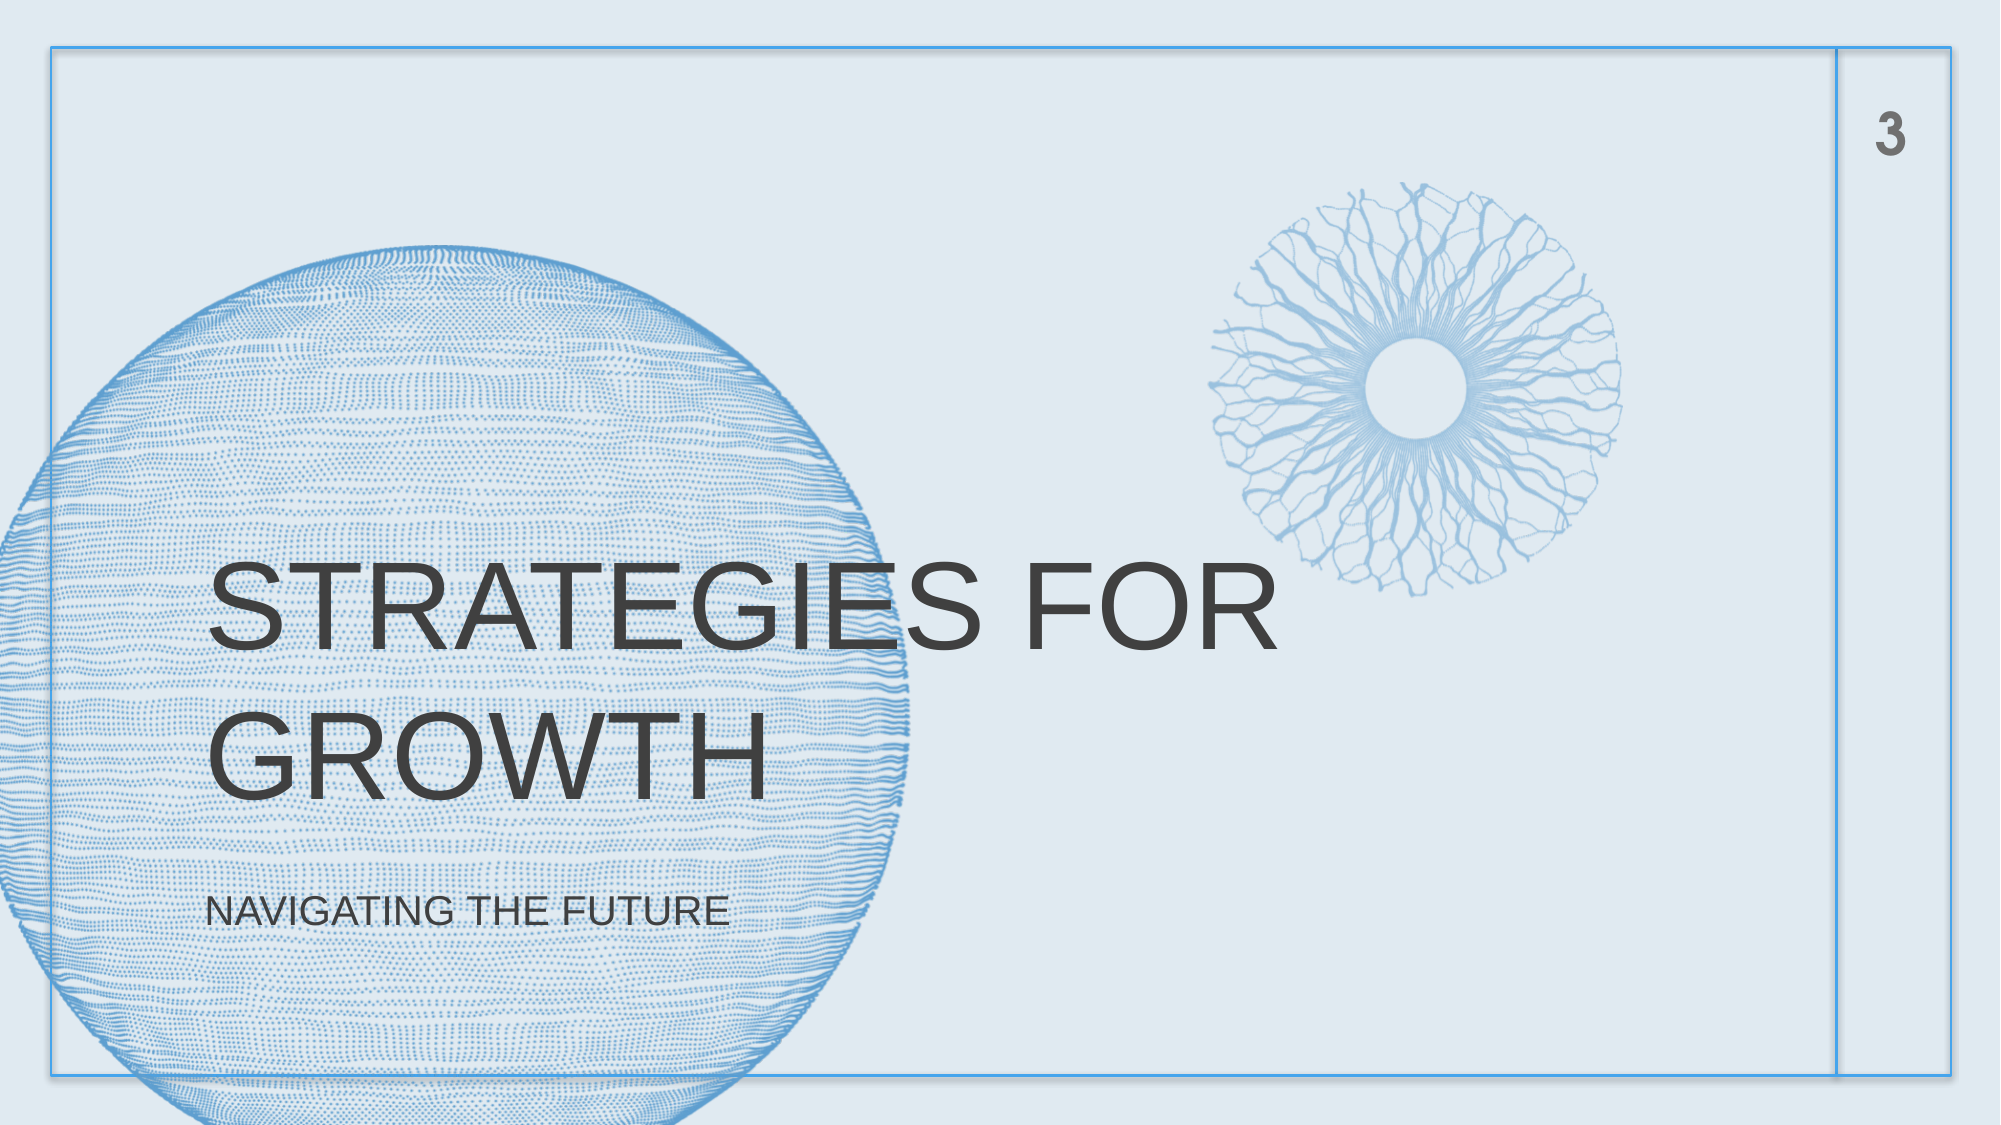

3
# Strategies for growth
Navigating the future